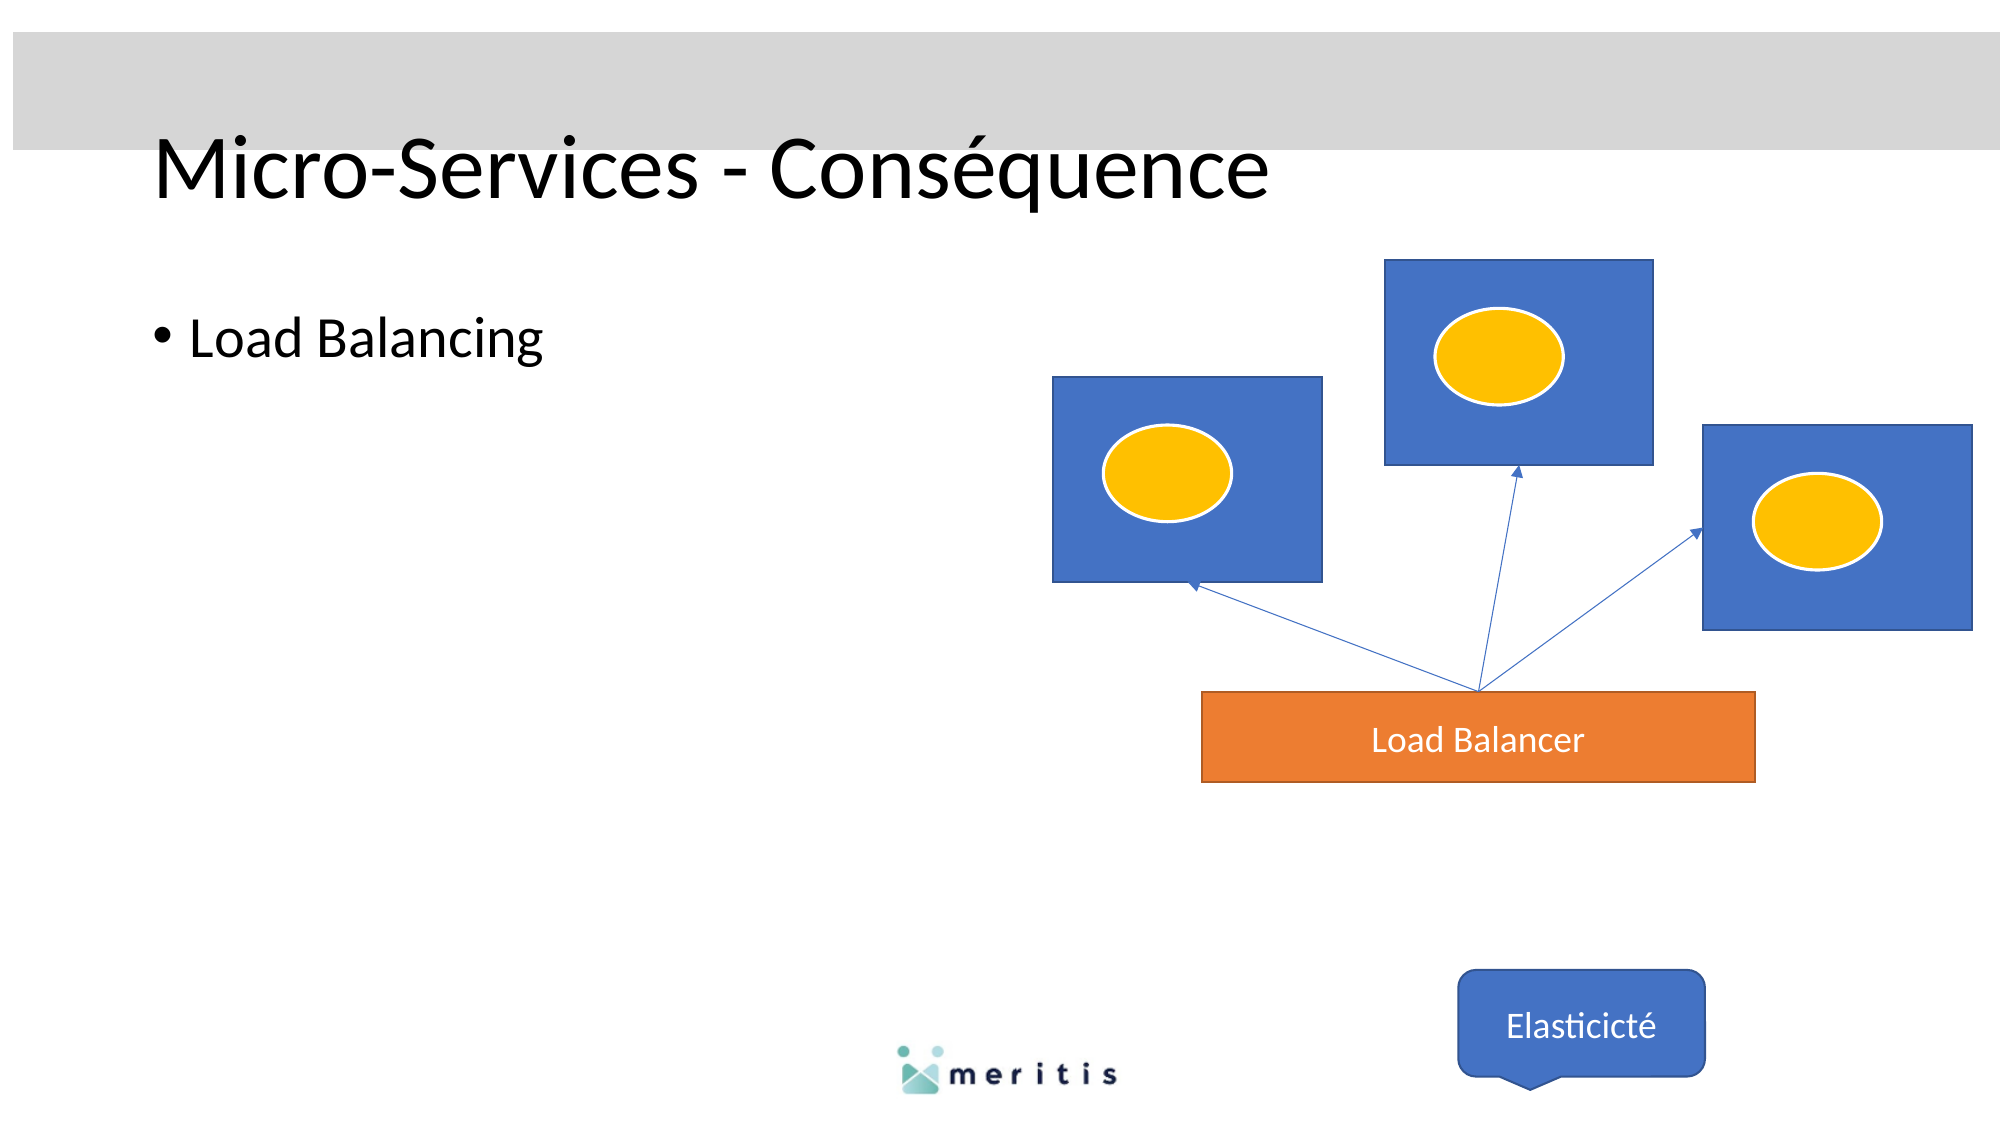

# Micro-Services - Conséquence

Load Balancing

Load Balancer
Elasticicté